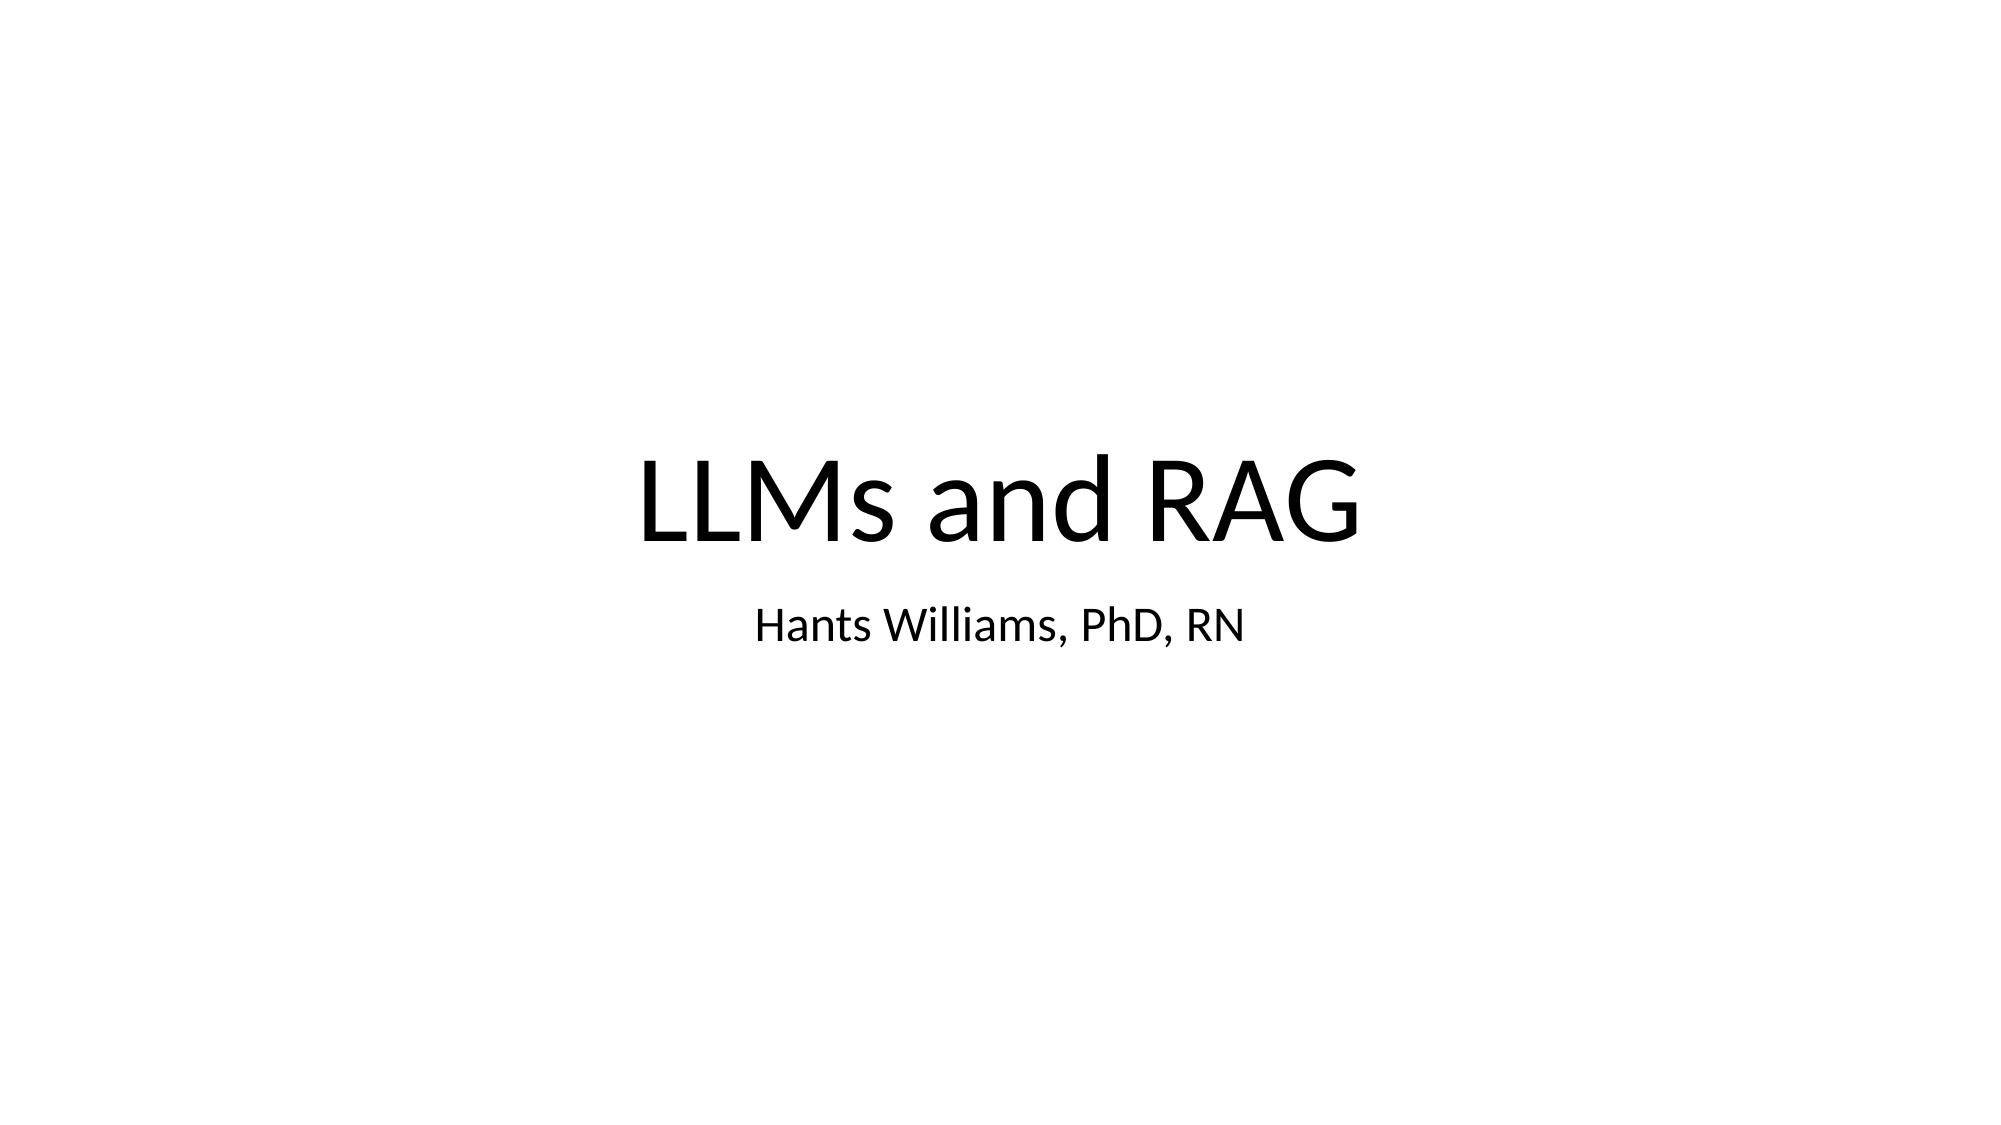

# LLMs and RAG
Hants Williams, PhD, RN